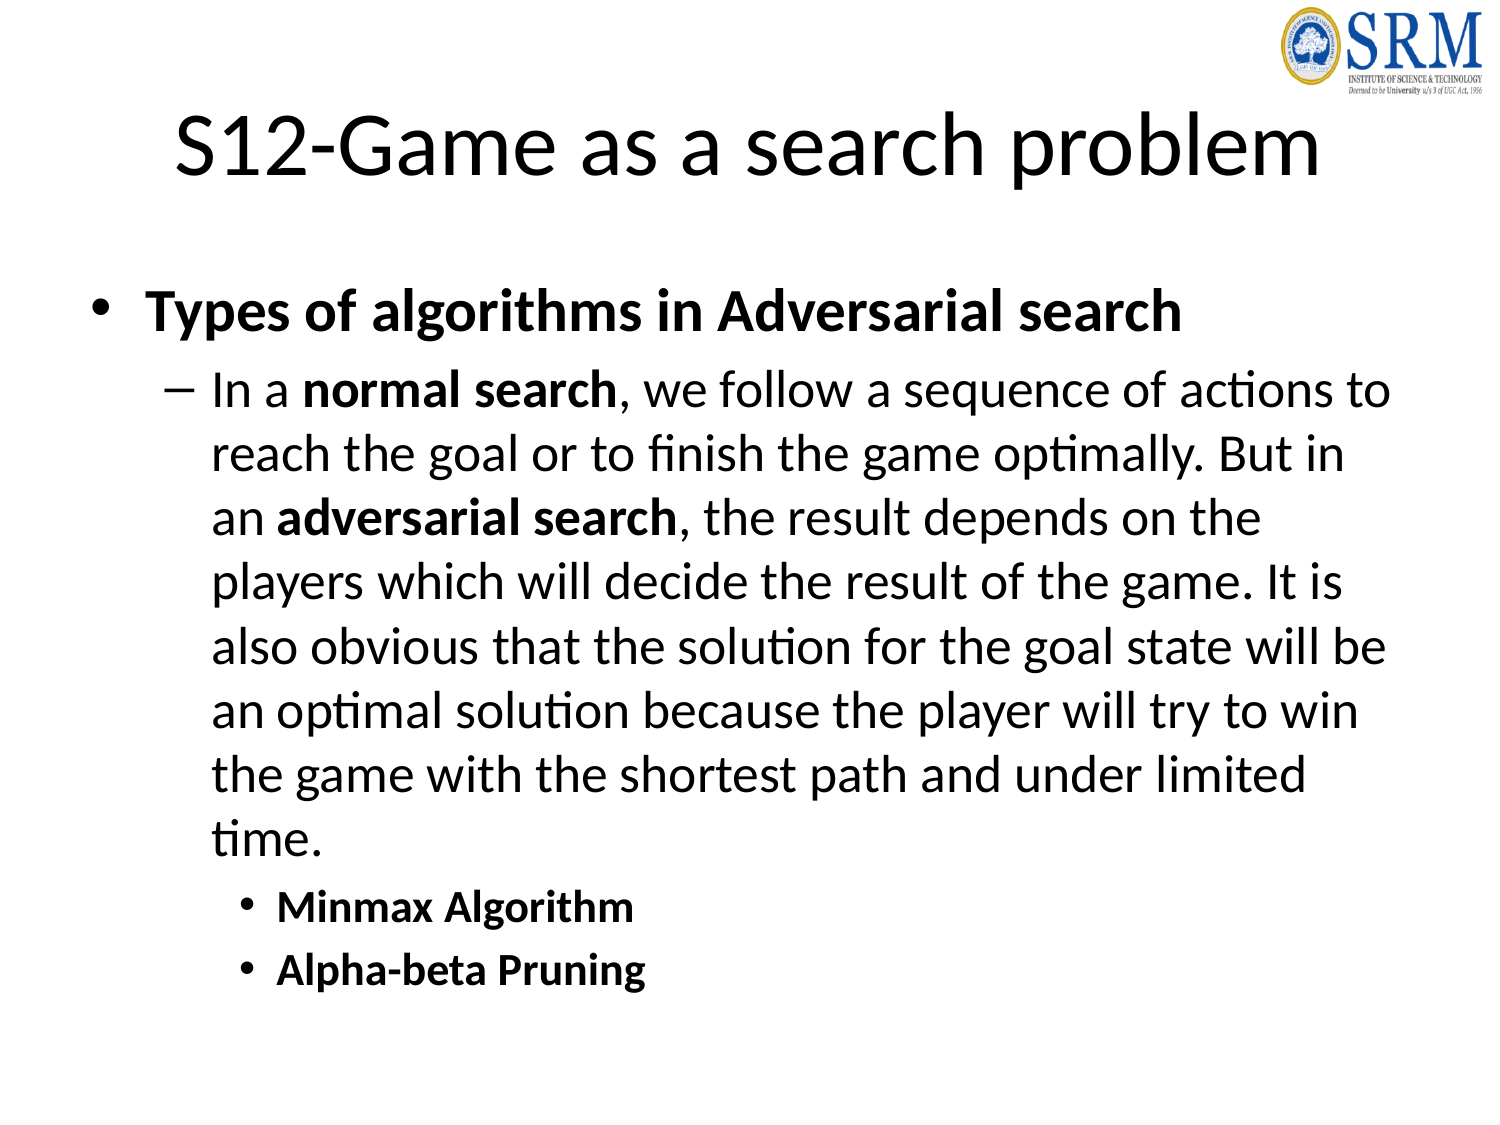

# S12-Game as a search problem
Types of algorithms in Adversarial search
In a normal search, we follow a sequence of actions to reach the goal or to finish the game optimally. But in an adversarial search, the result depends on the players which will decide the result of the game. It is also obvious that the solution for the goal state will be an optimal solution because the player will try to win the game with the shortest path and under limited time.
Minmax Algorithm
Alpha-beta Pruning